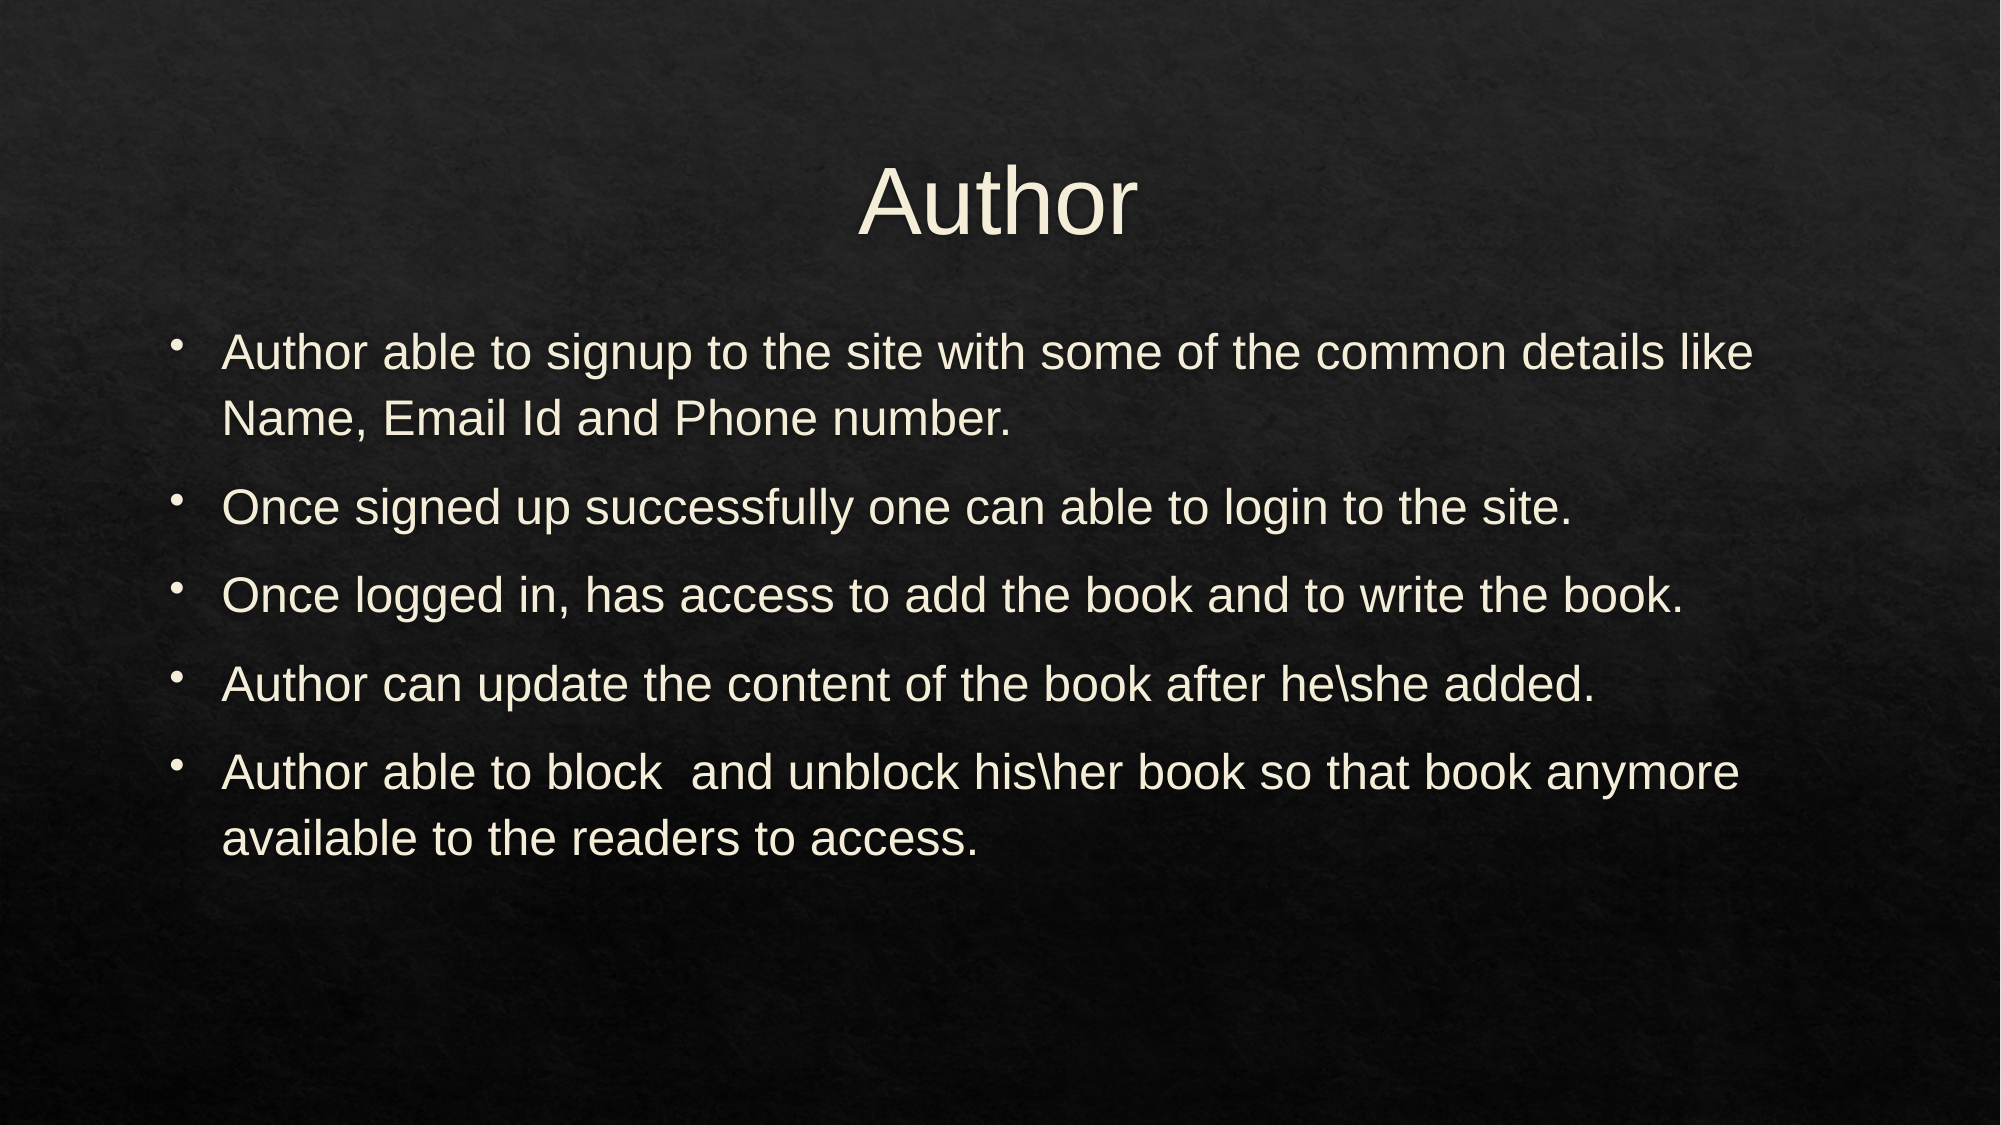

# Author
Author able to signup to the site with some of the common details like Name, Email Id and Phone number.
Once signed up successfully one can able to login to the site.
Once logged in, has access to add the book and to write the book.
Author can update the content of the book after he\she added.
Author able to block  and unblock his\her book so that book anymore available to the readers to access.